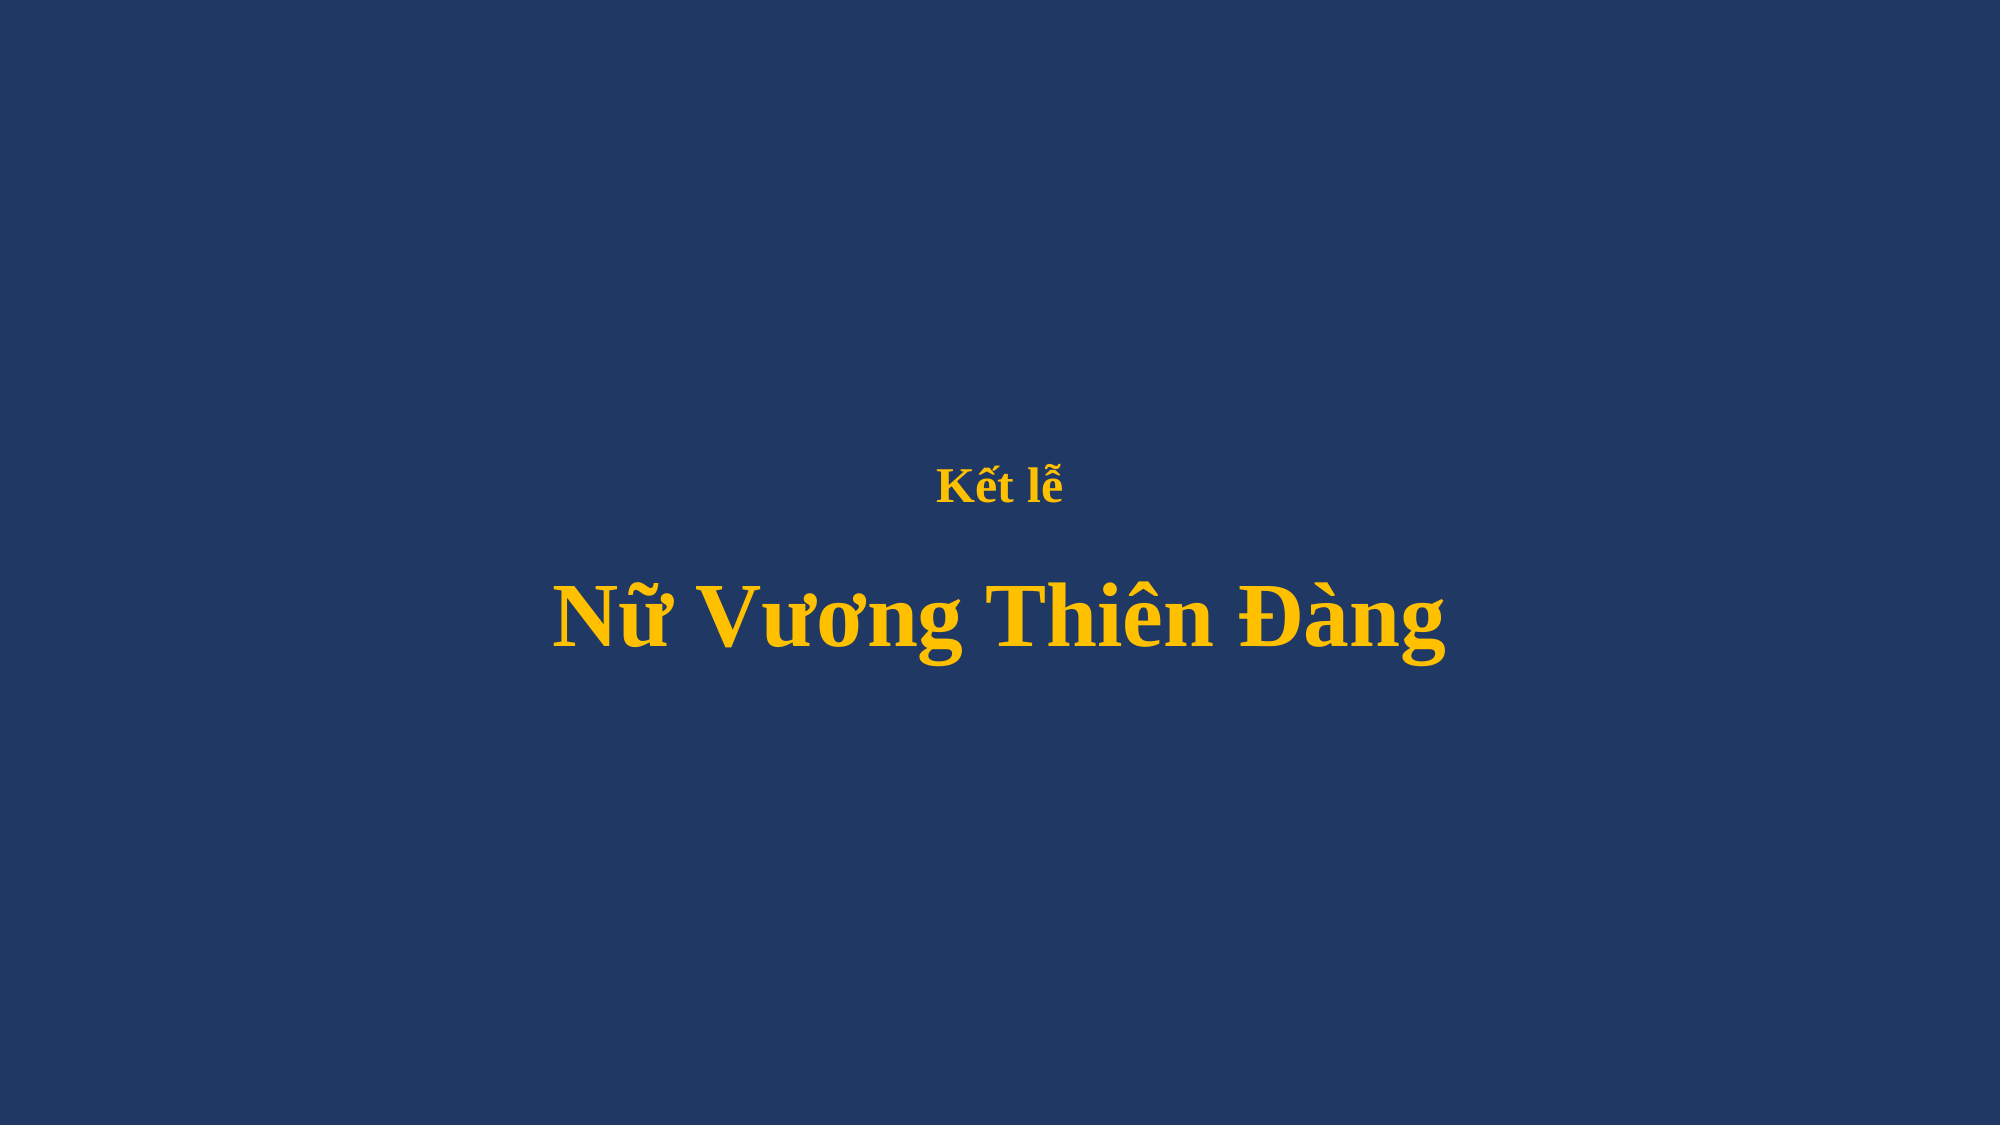

# Kết lễ Nữ Vương Thiên Đàng